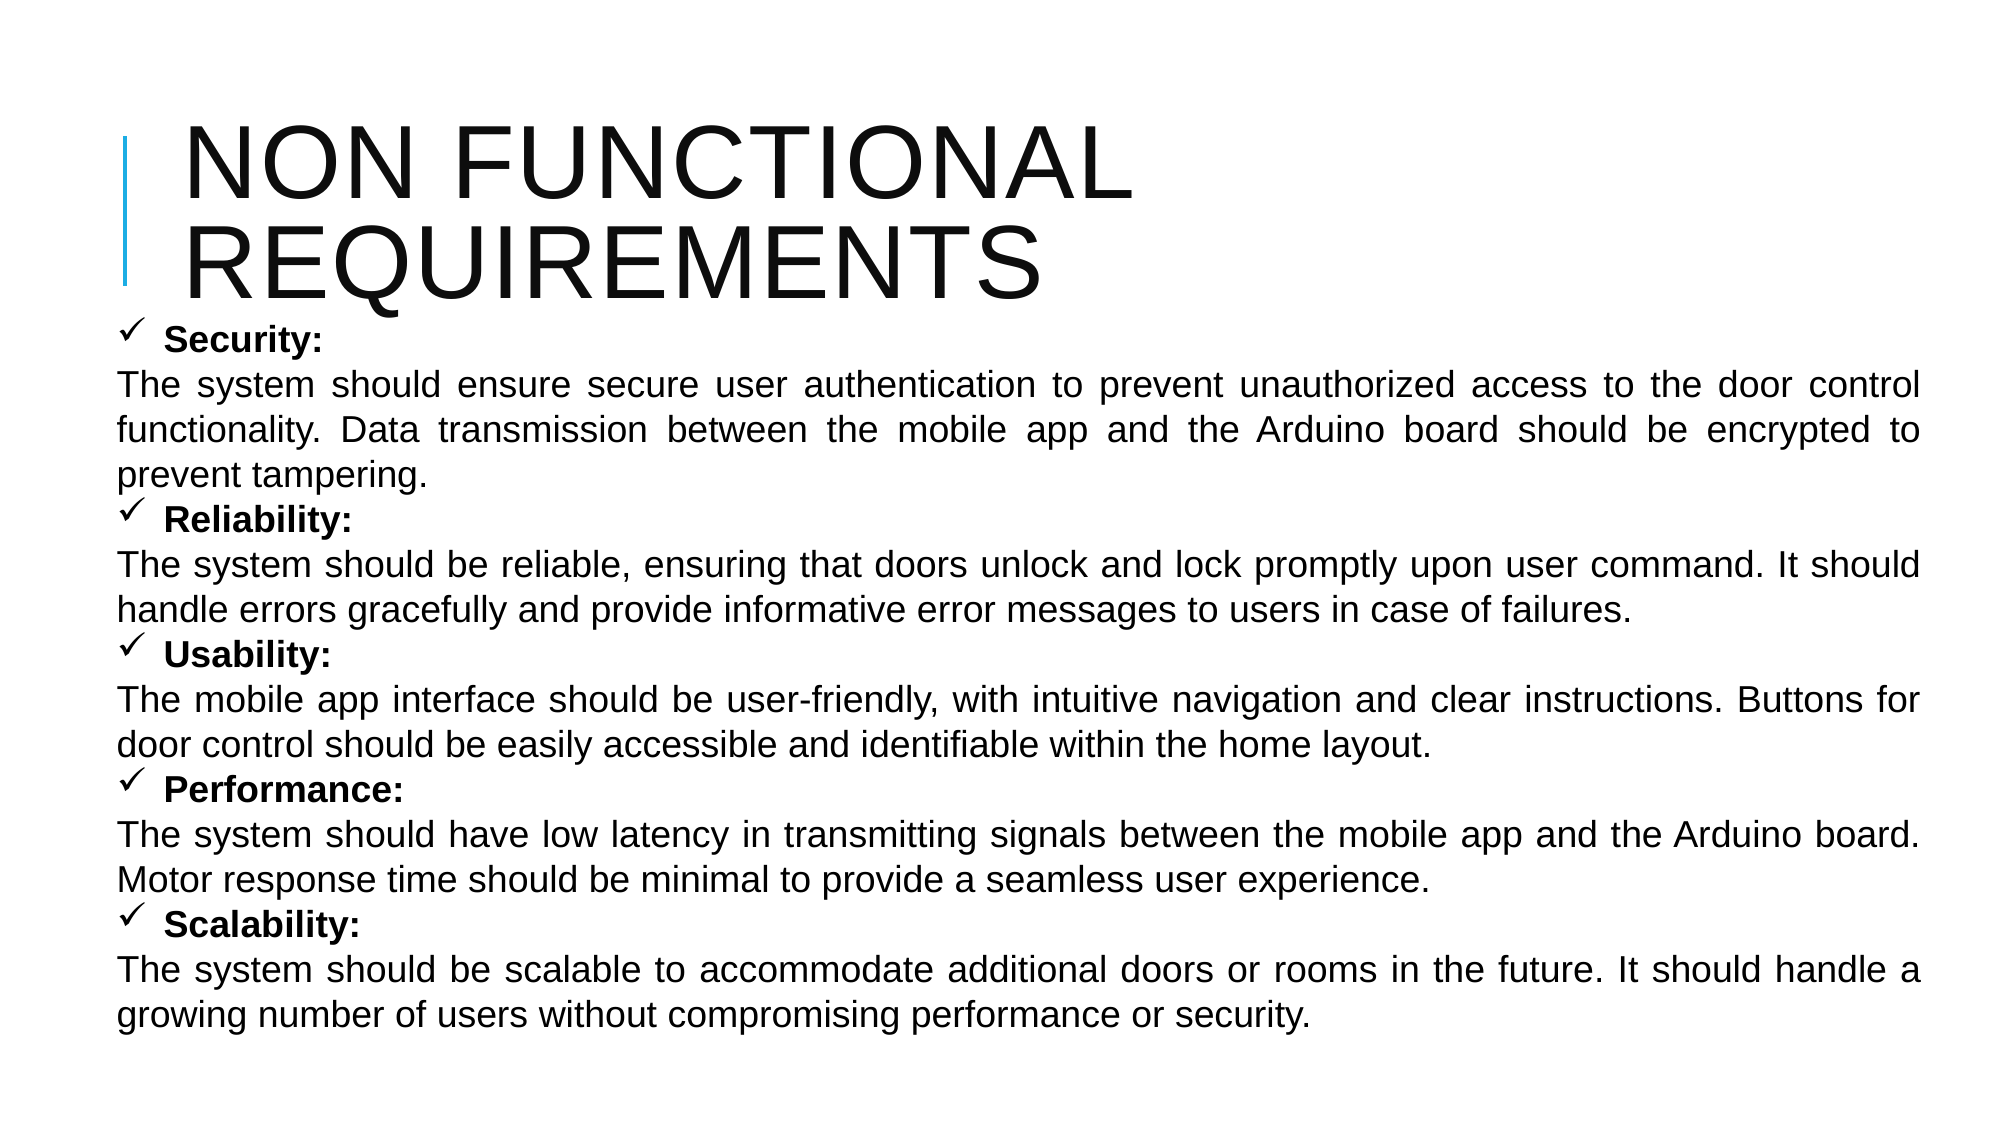

# NON FUNCTIONAL REQUIREMENTS
Security:
The system should ensure secure user authentication to prevent unauthorized access to the door control functionality. Data transmission between the mobile app and the Arduino board should be encrypted to prevent tampering.
Reliability:
The system should be reliable, ensuring that doors unlock and lock promptly upon user command. It should handle errors gracefully and provide informative error messages to users in case of failures.
Usability:
The mobile app interface should be user-friendly, with intuitive navigation and clear instructions. Buttons for door control should be easily accessible and identifiable within the home layout.
Performance:
The system should have low latency in transmitting signals between the mobile app and the Arduino board. Motor response time should be minimal to provide a seamless user experience.
Scalability:
The system should be scalable to accommodate additional doors or rooms in the future. It should handle a growing number of users without compromising performance or security.